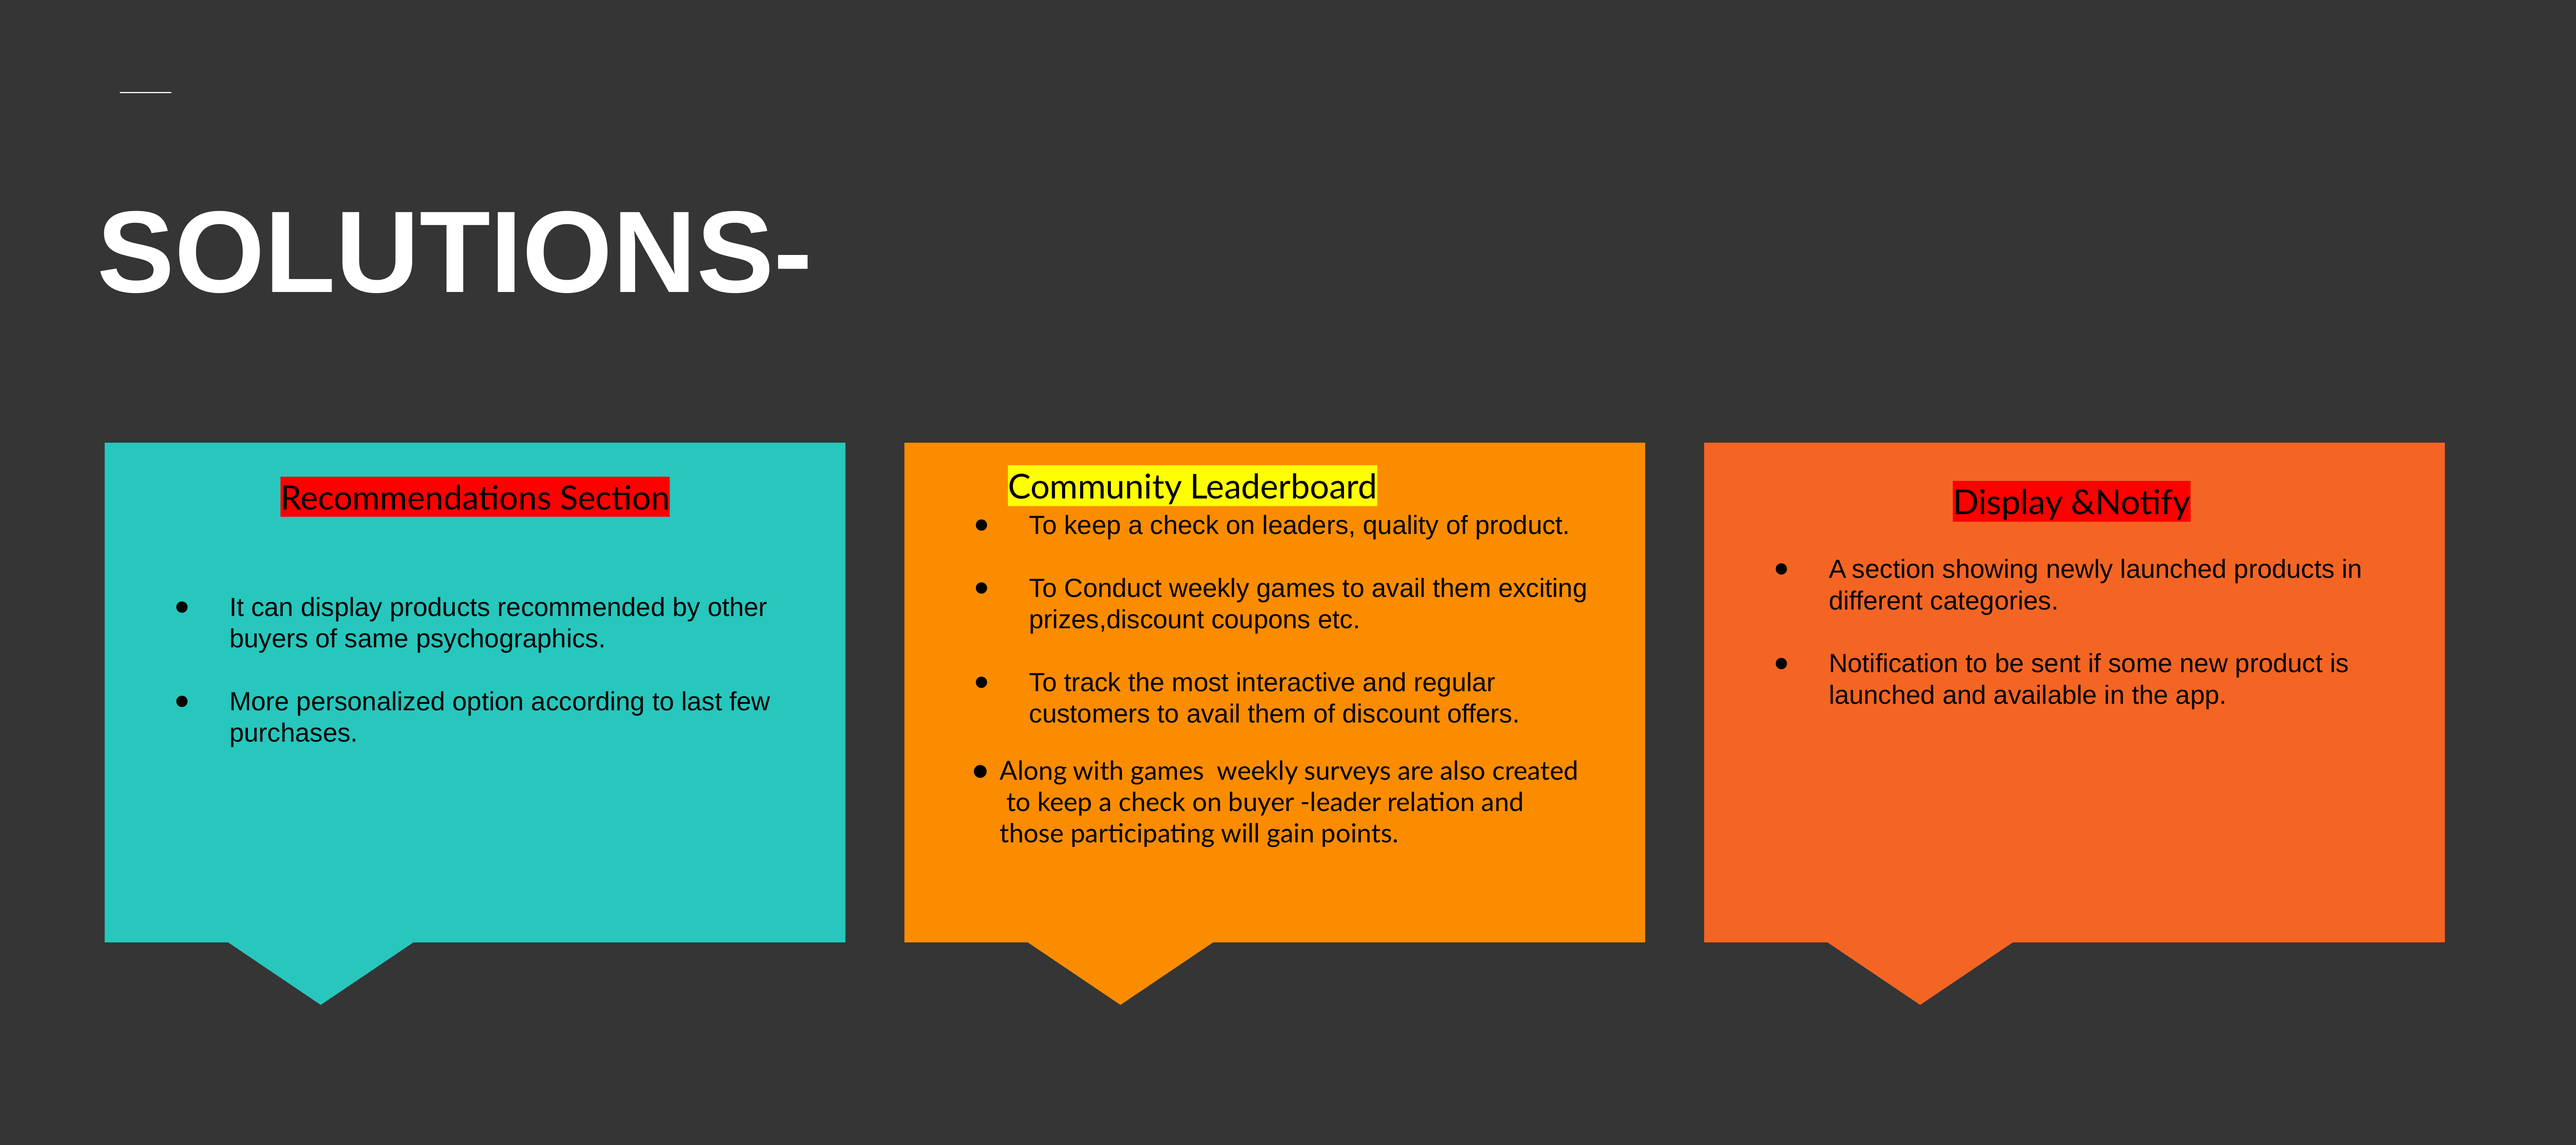

# SOLUTIONS-

Community Leaderboard

It can display products recommended by other buyers of same psychographics.

More personalized option according to last few purchases.

Recommendations Section

To keep a check on leaders, quality of product.

To Conduct weekly games to avail them exciting prizes,discount coupons etc.

To track the most interactive and regular customers to avail them of discount offers.

Display &Notify

Along with games  weekly surveys are also created  to keep a check on buyer -leader relation and those participating will gain points.
A section showing newly launched products in different categories.

Notification to be sent if some new product is launched and available in the app.